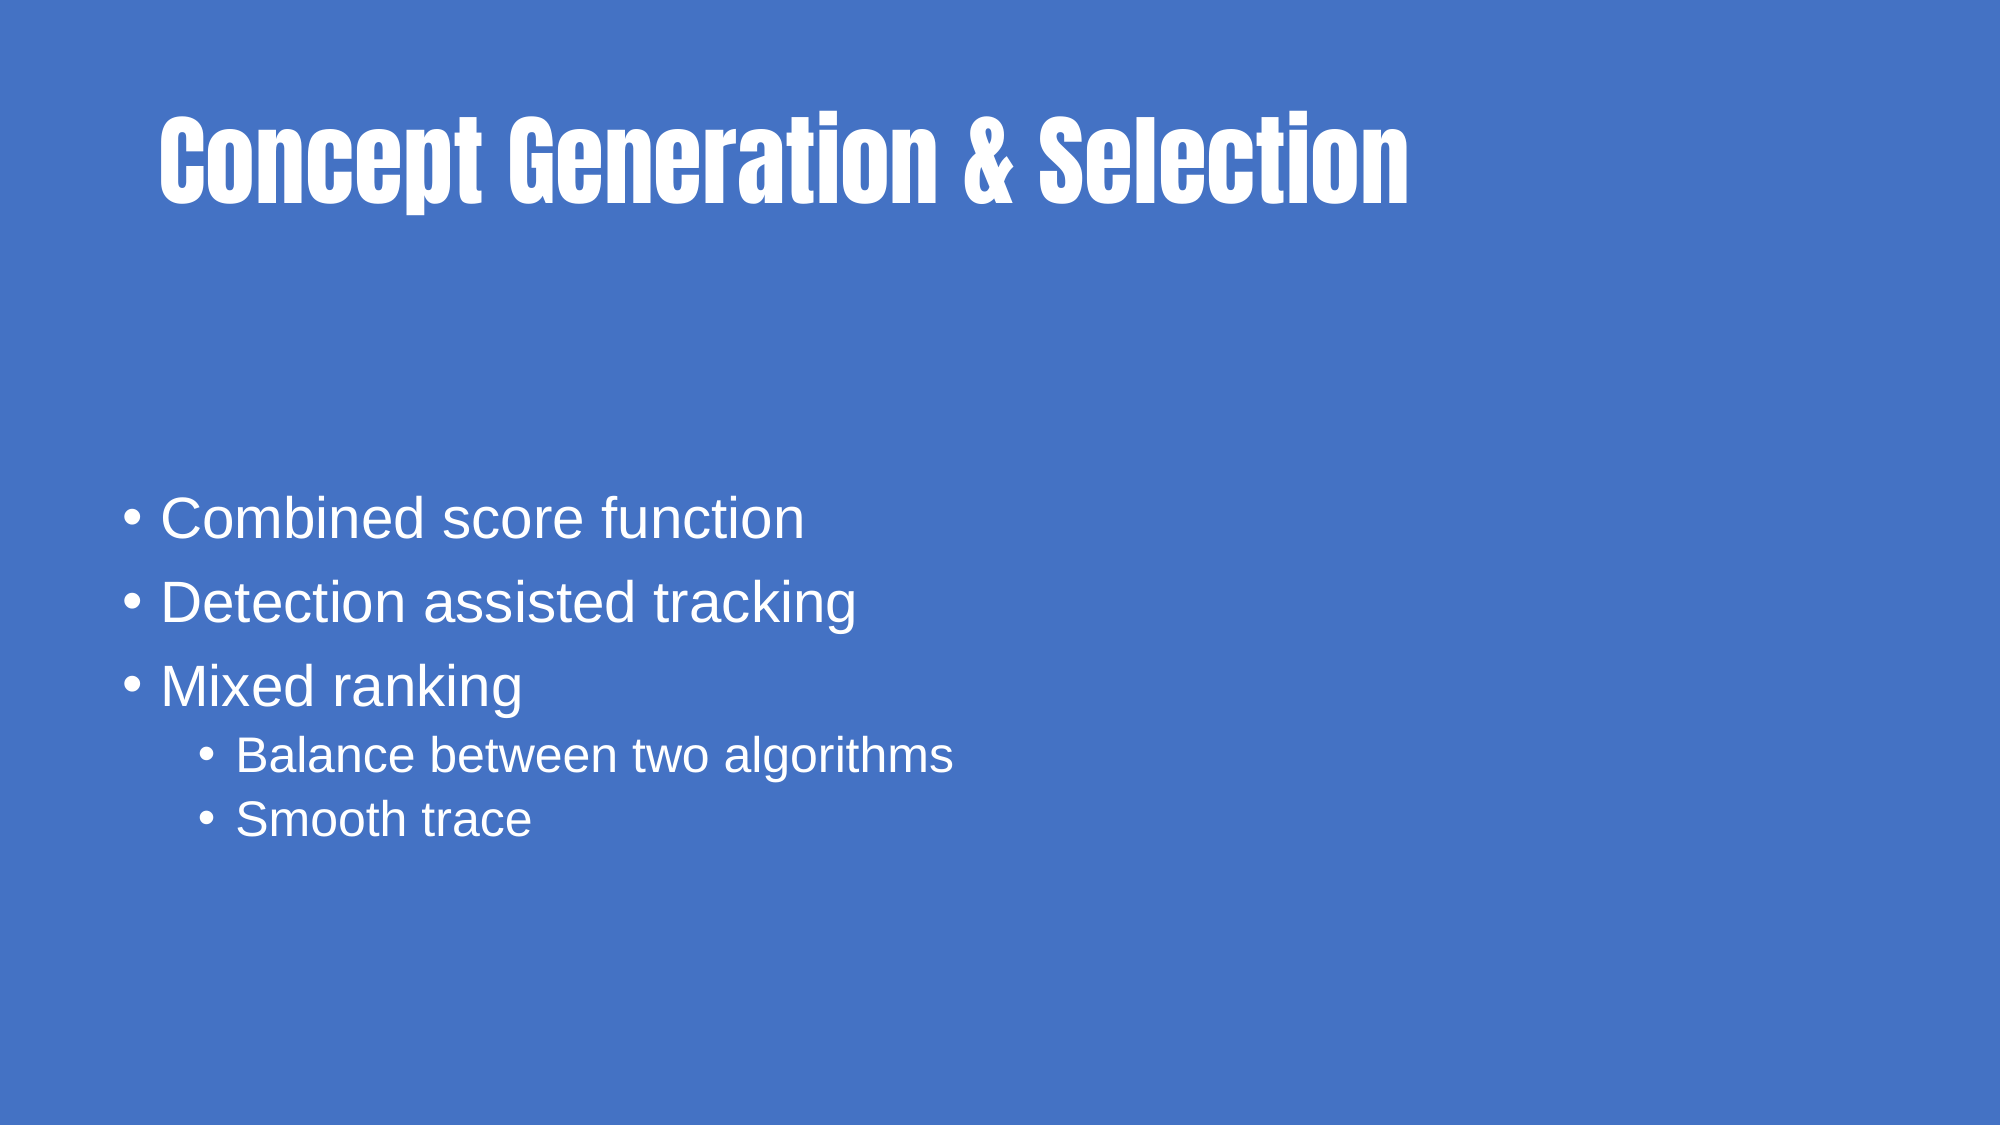

Concept Generation & Selection
Combined score function
Detection assisted tracking
Mixed ranking
Balance between two algorithms
Smooth trace